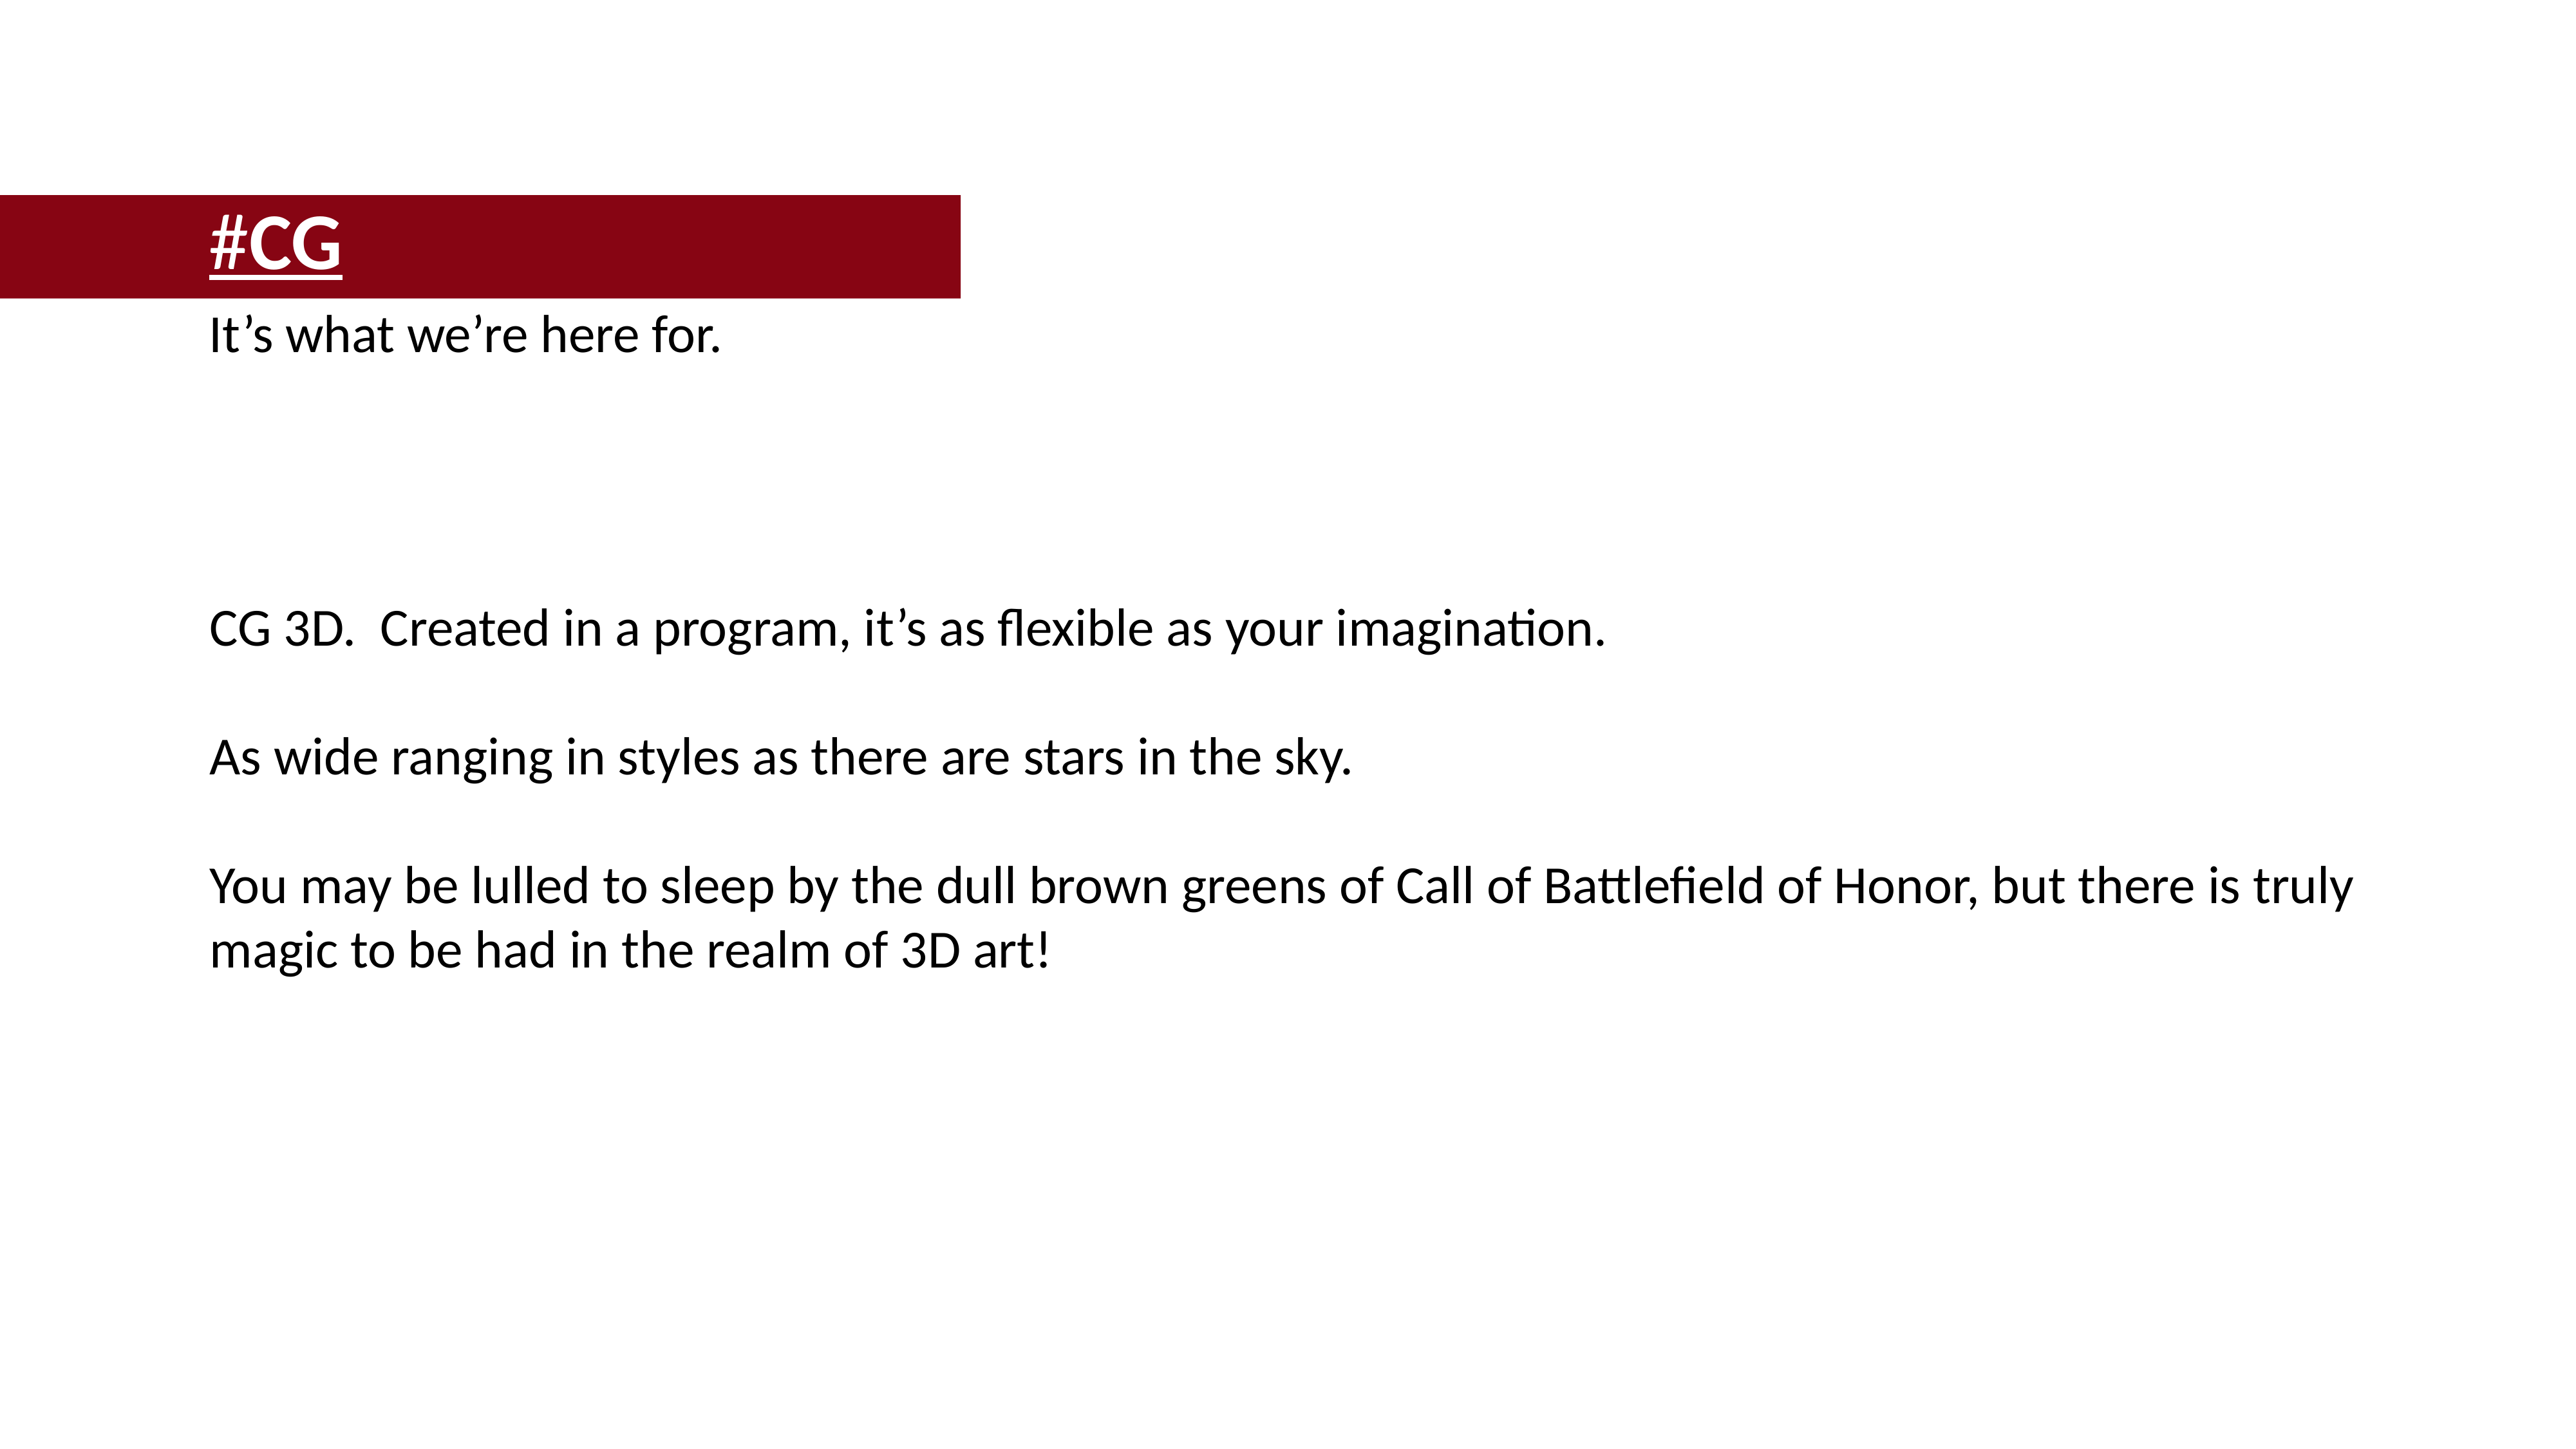

#CG
It’s what we’re here for.

CG 3D.  Created in a program, it’s as flexible as your imagination.

As wide ranging in styles as there are stars in the sky.

You may be lulled to sleep by the dull brown greens of Call of Battlefield of Honor, but there is truly magic to be had in the realm of 3D art!